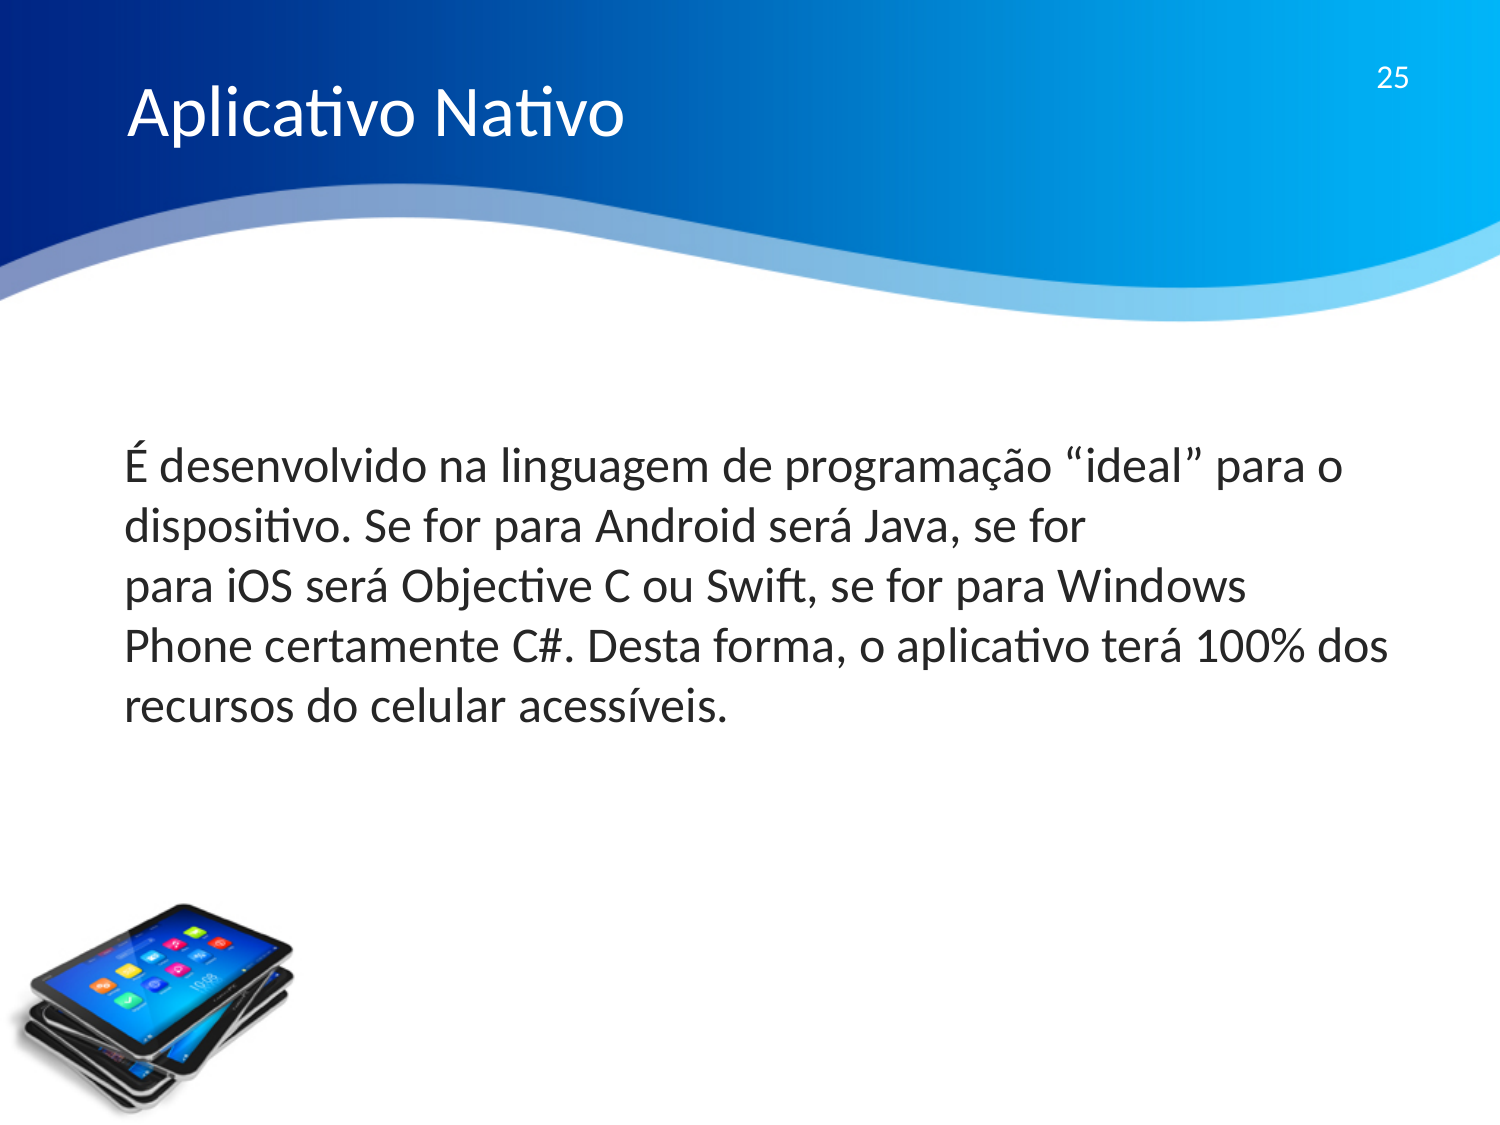

25

Aplicativo Nativo

É desenvolvido na linguagem de programação “ideal” para o dispositivo. Se for para Android será Java, se for para iOS será Objective C ou Swift, se for para Windows Phone certamente C#. Desta forma, o aplicativo terá 100% dos recursos do celular acessíveis.